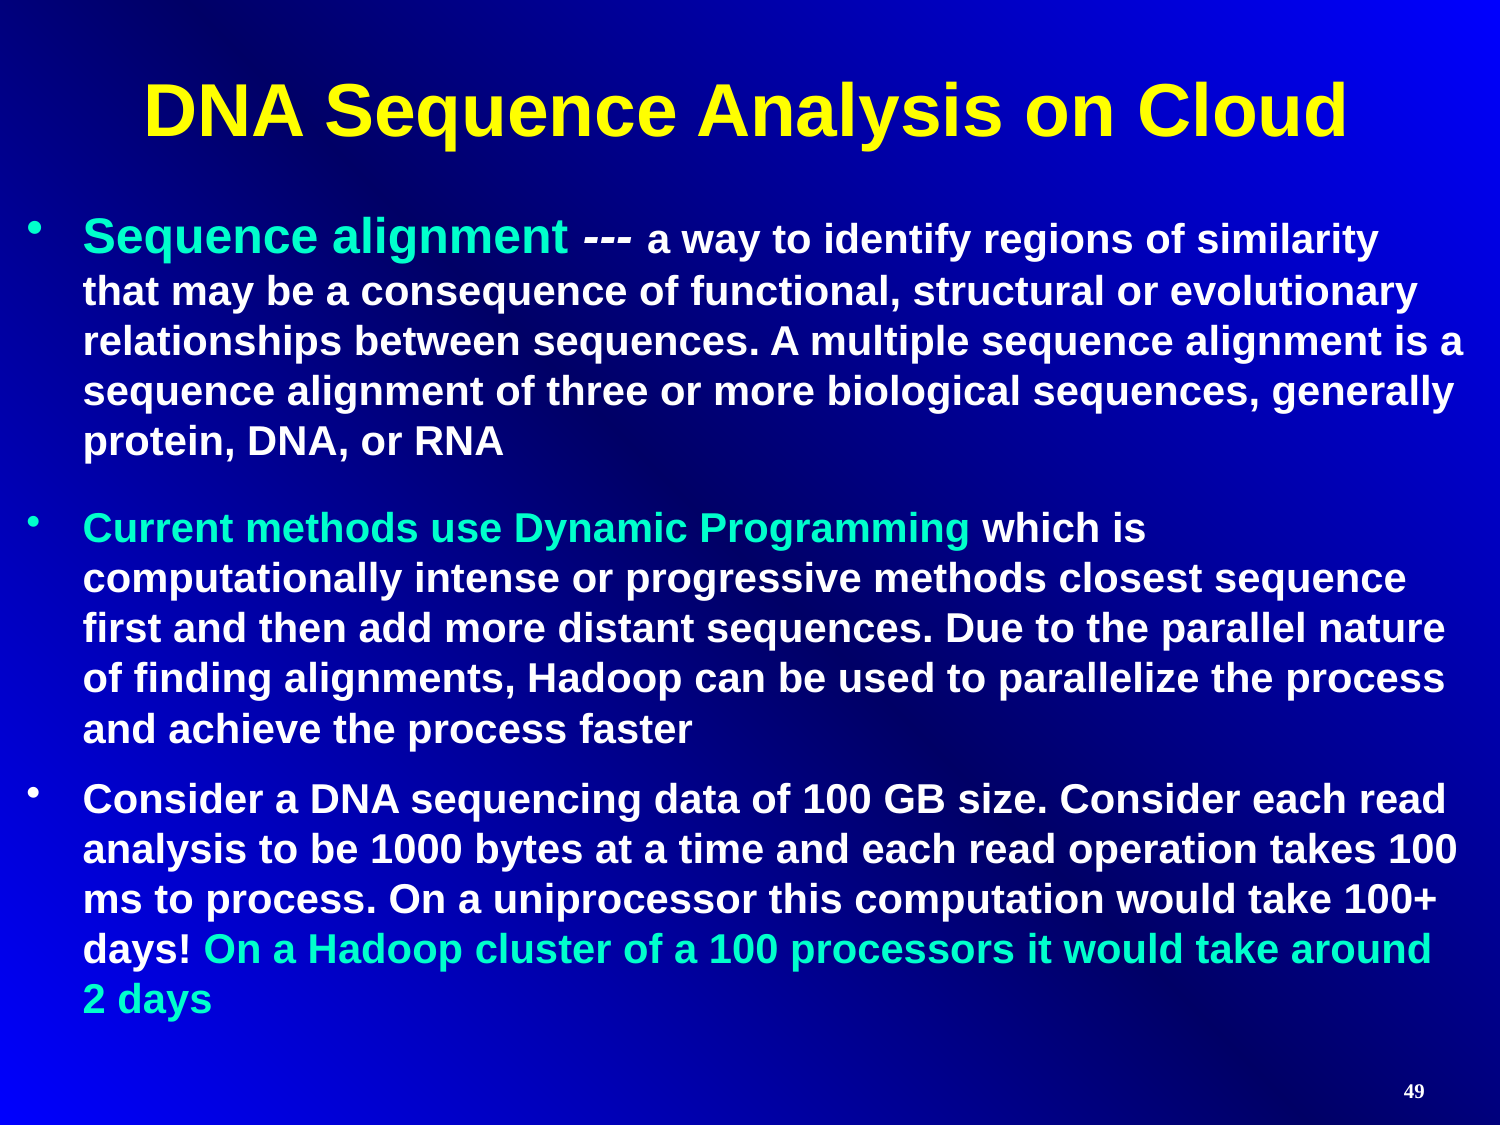

# DNA Sequence Analysis on Cloud
Sequence alignment --- a way to identify regions of similarity that may be a consequence of functional, structural or evolutionary relationships between sequences. A multiple sequence alignment is a sequence alignment of three or more biological sequences, generally protein, DNA, or RNA
Current methods use Dynamic Programming which is computationally intense or progressive methods closest sequence first and then add more distant sequences. Due to the parallel nature of finding alignments, Hadoop can be used to parallelize the process and achieve the process faster
Consider a DNA sequencing data of 100 GB size. Consider each read analysis to be 1000 bytes at a time and each read operation takes 100 ms to process. On a uniprocessor this computation would take 100+ days! On a Hadoop cluster of a 100 processors it would take around 2 days